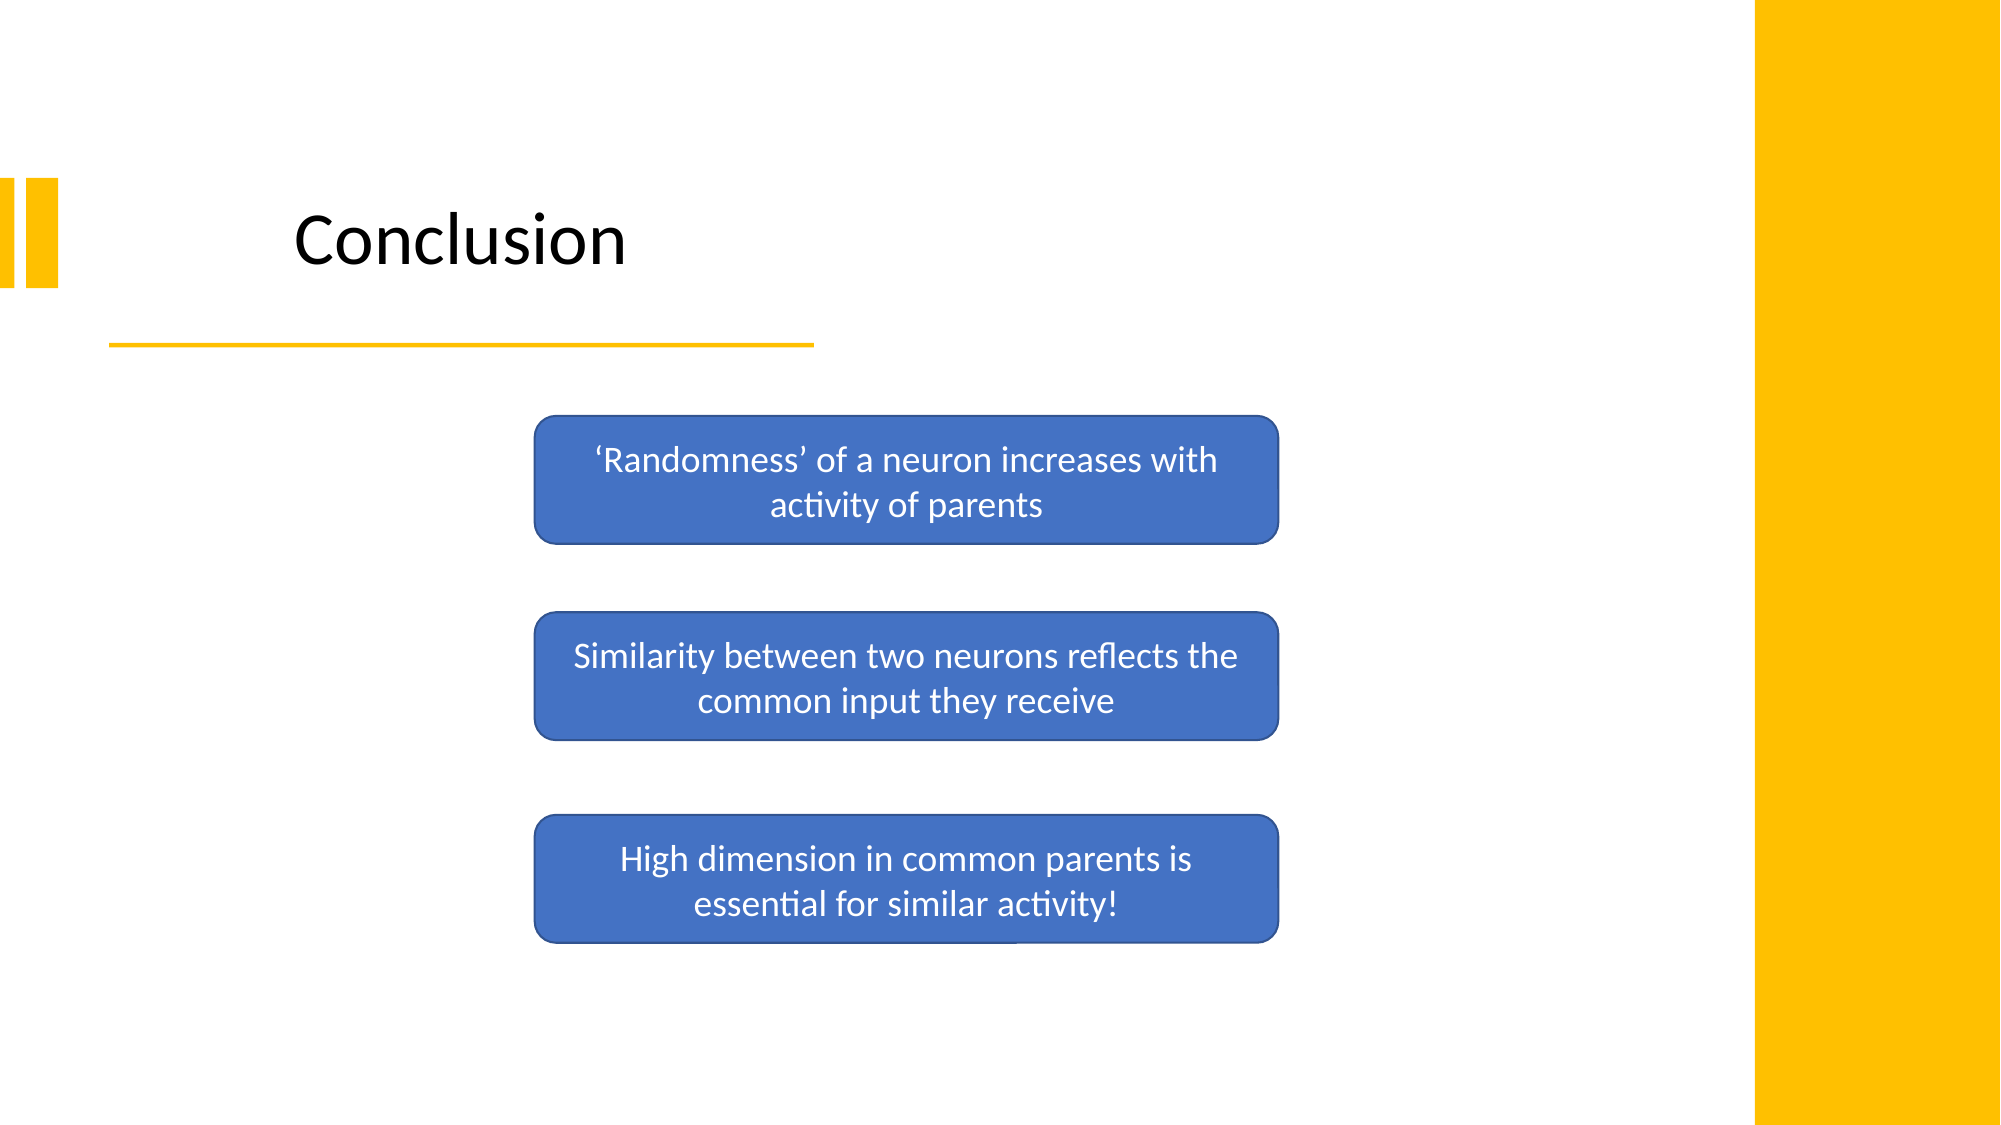

Conclusion

‘Randomness’ of a neuron increases with activity of parents

Similarity between two neurons reflects the common input they receive
High dimension in common parents is essential for similar activity!